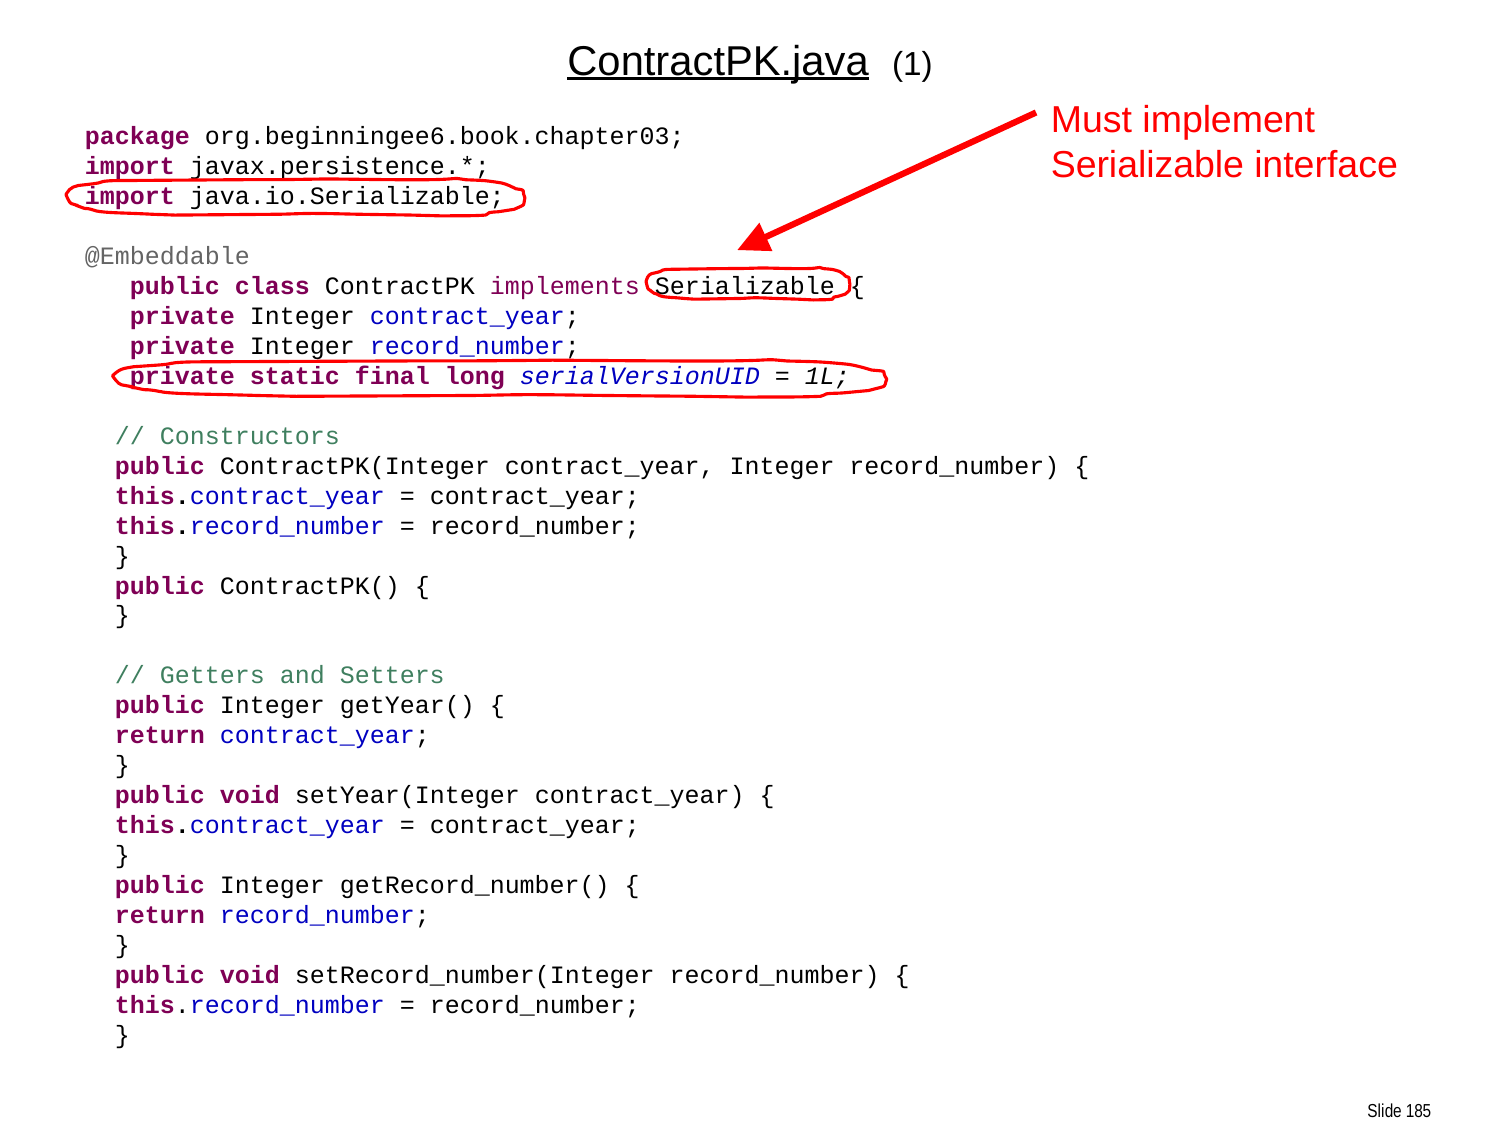

185
# ContractPK.java  (1)
Must implement Serializable interface
package org.beginningee6.book.chapter03;
import javax.persistence.*;
import java.io.Serializable;

@Embeddable
   public class ContractPK implements Serializable {
   private Integer contract_year;
   private Integer record_number;
   private static final long serialVersionUID = 1L;

  // Constructors
  public ContractPK(Integer contract_year, Integer record_number) {
  this.contract_year = contract_year;
  this.record_number = record_number;
  }
  public ContractPK() {
  }

  // Getters and Setters
  public Integer getYear() {
  return contract_year;
  }
  public void setYear(Integer contract_year) {
  this.contract_year = contract_year;
  }
  public Integer getRecord_number() {
  return record_number;
  }
  public void setRecord_number(Integer record_number) {
  this.record_number = record_number;
  }